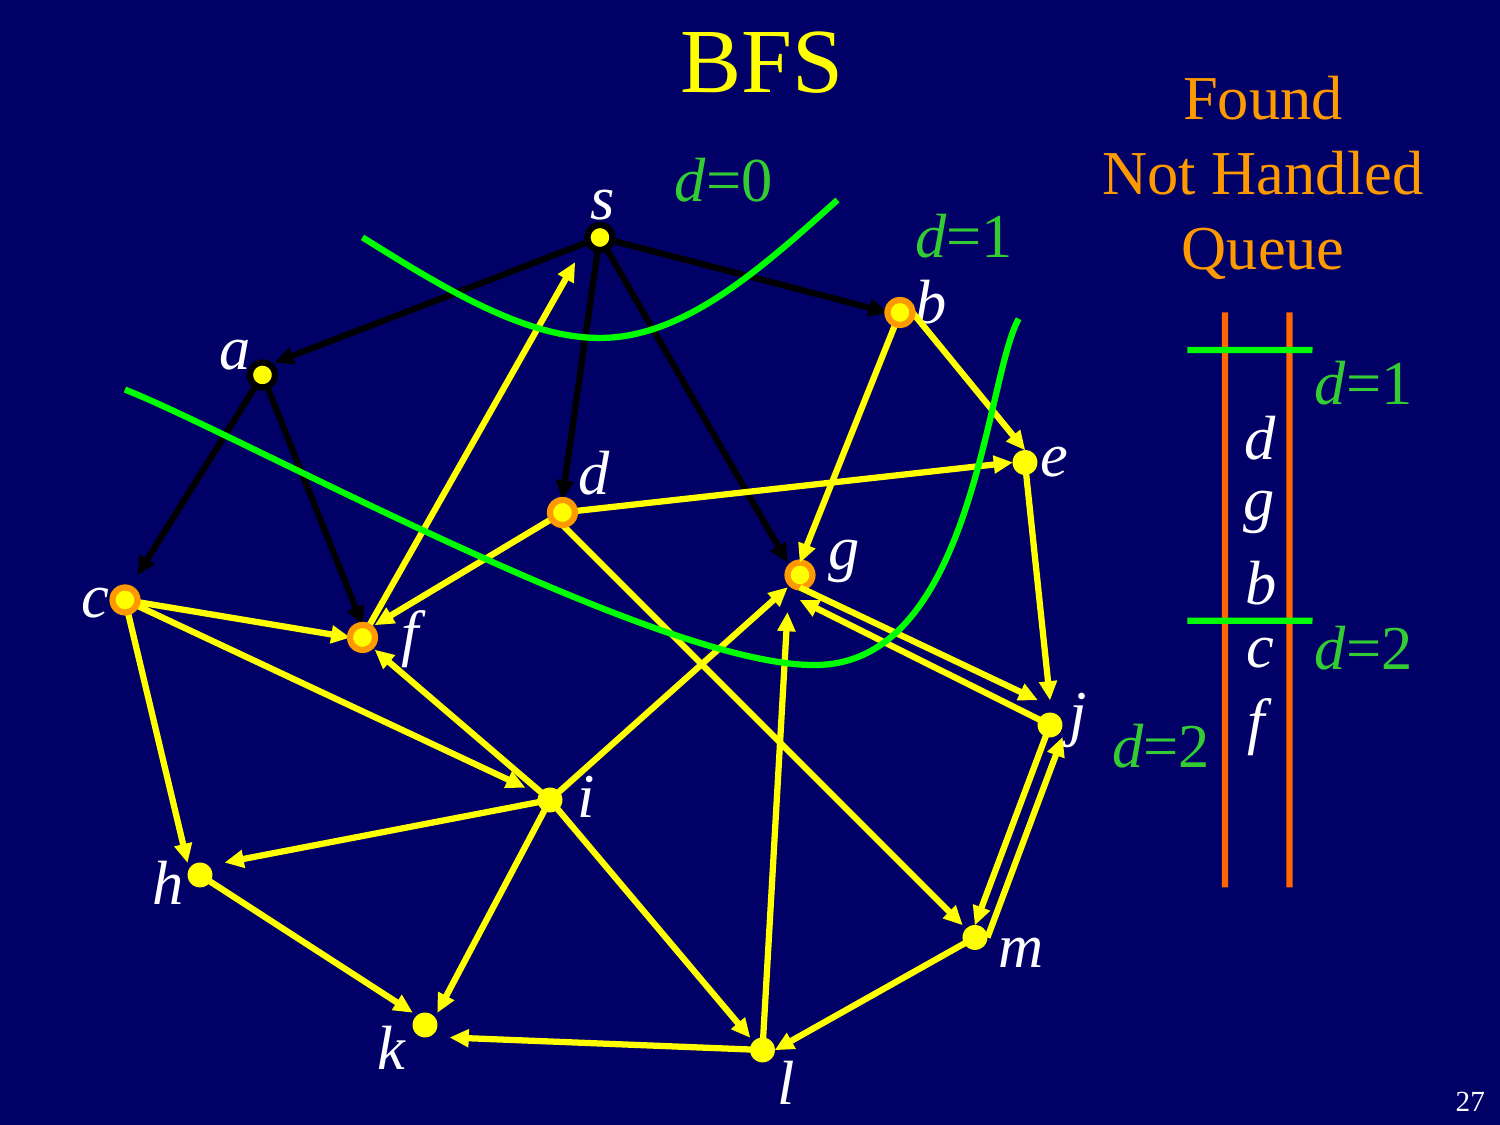

# BFS
Found
Not Handled
Queue
d=0
s
d=1

b

a

d=1

d
e
d

g

g

b
c

f

c

d=2

j
f
d=2

i

h

m

k

l